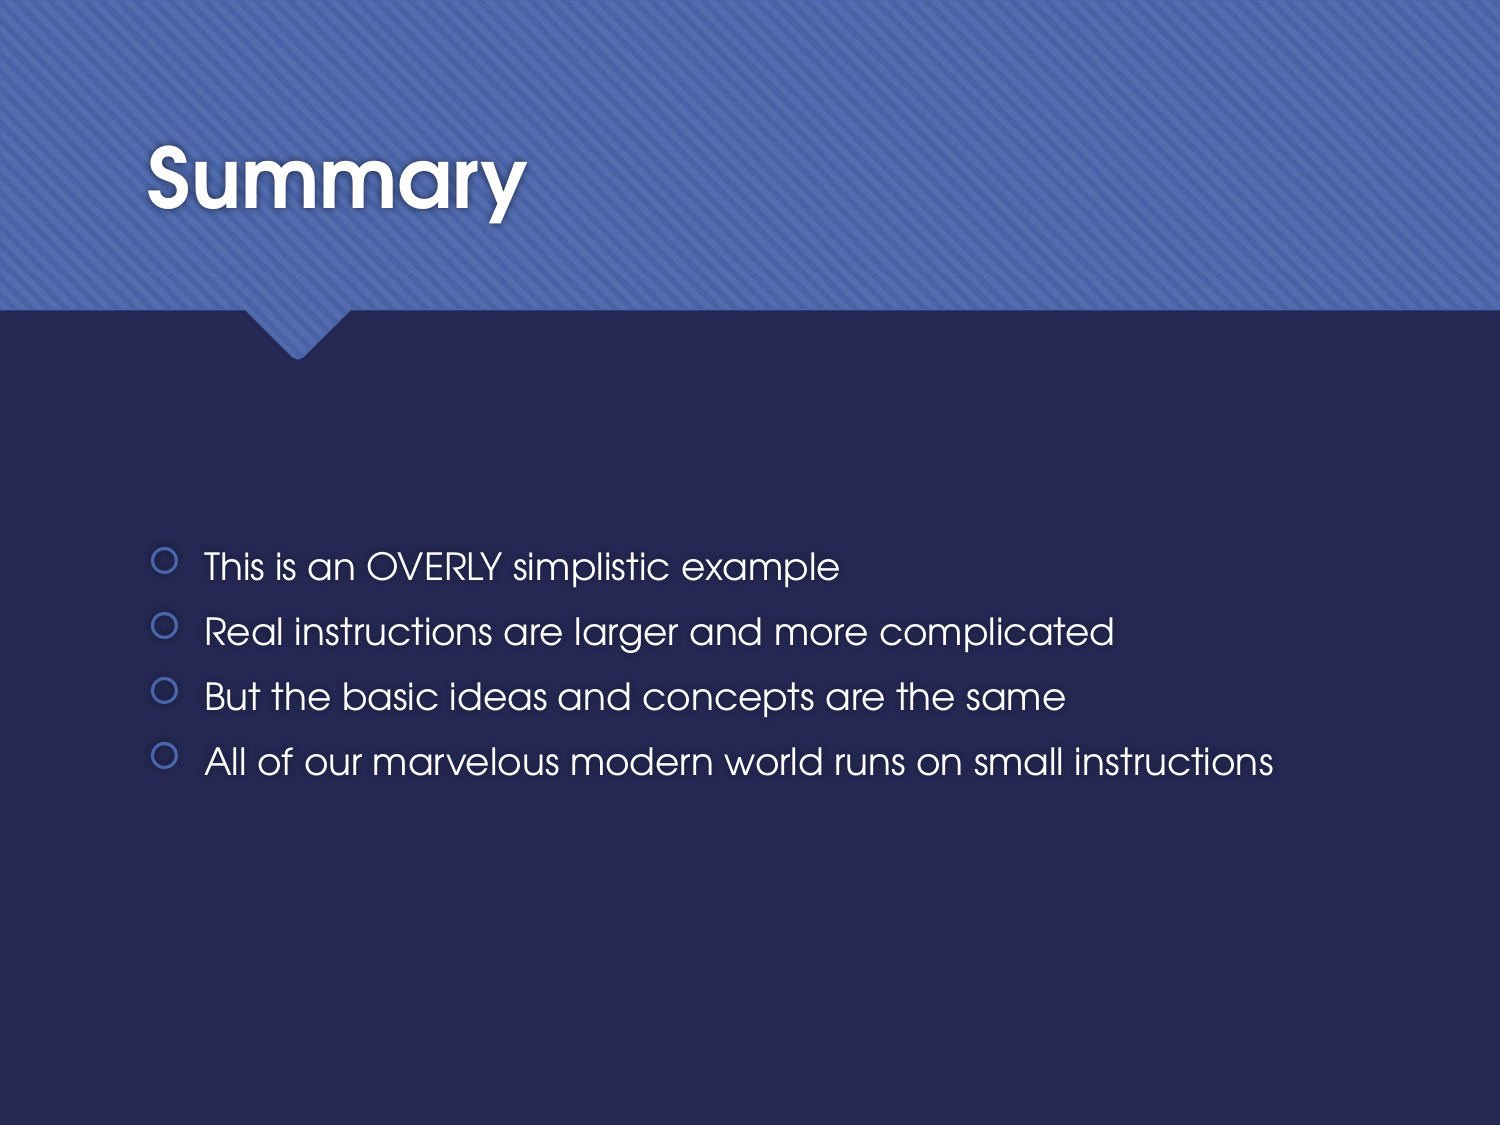

# Summary
This is an OVERLY simplistic example
Real instructions are larger and more complicated
But the basic ideas and concepts are the same
All of our marvelous modern world runs on small instructions